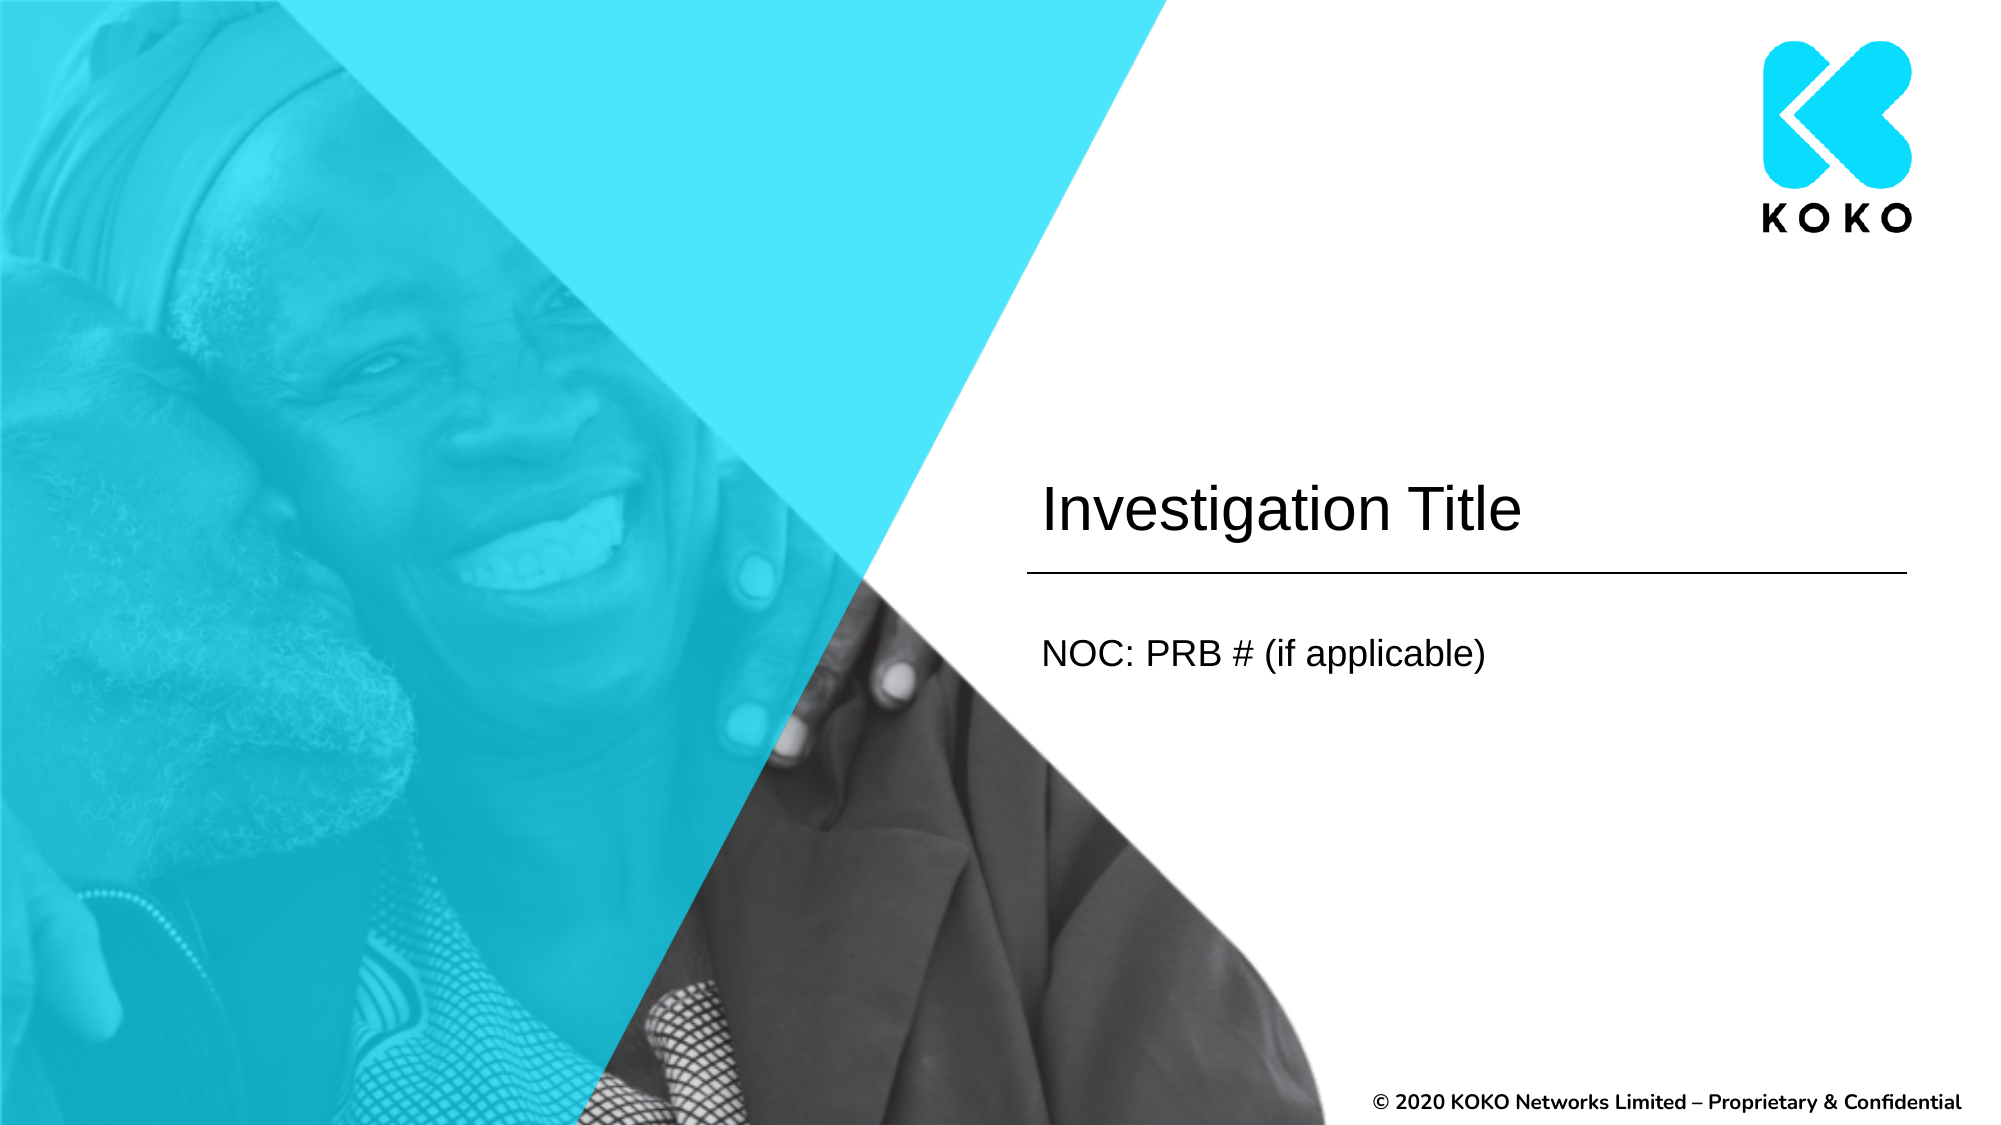

# Investigation Title
NOC: PRB # (if applicable)